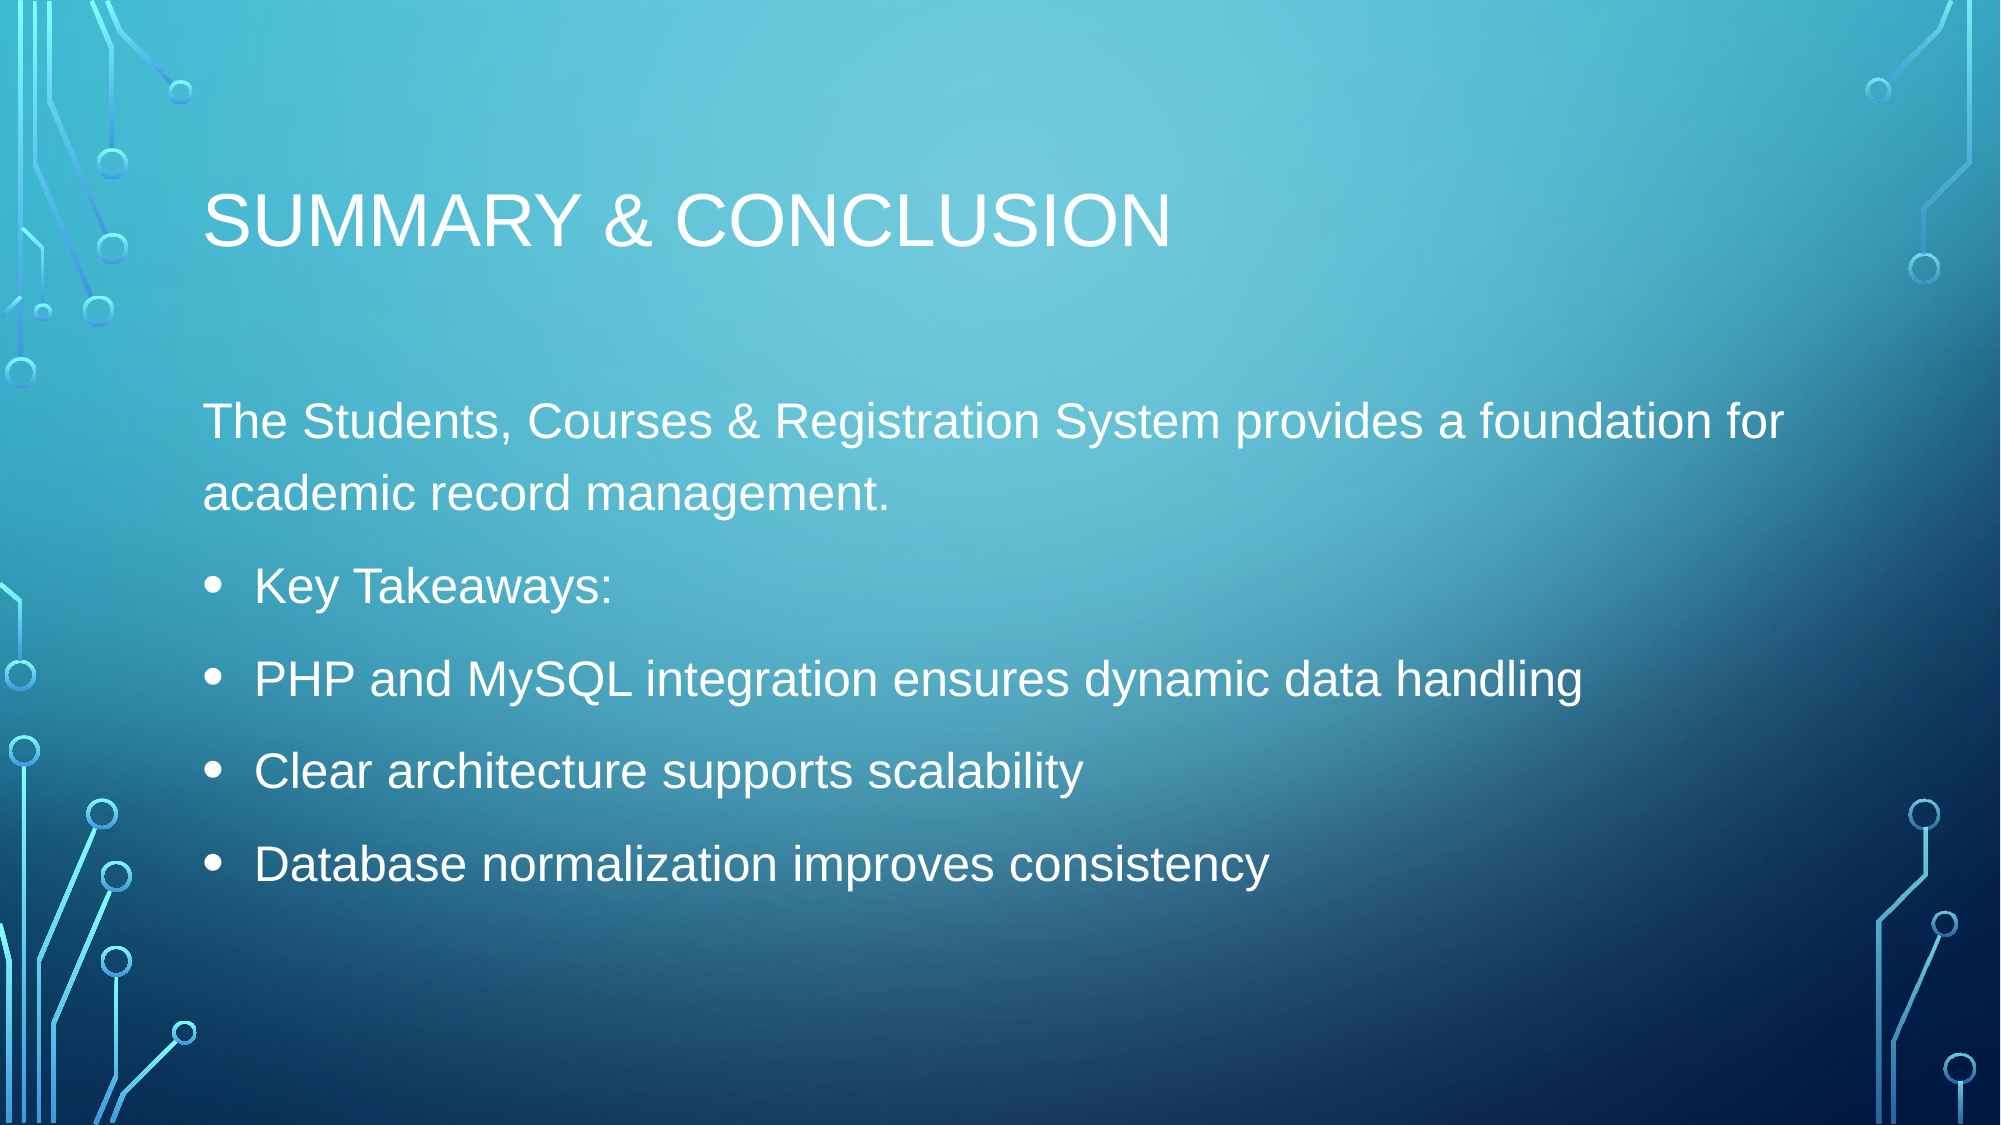

# Summary & Conclusion
The Students, Courses & Registration System provides a foundation for academic record management.
 Key Takeaways:
 PHP and MySQL integration ensures dynamic data handling
 Clear architecture supports scalability
 Database normalization improves consistency